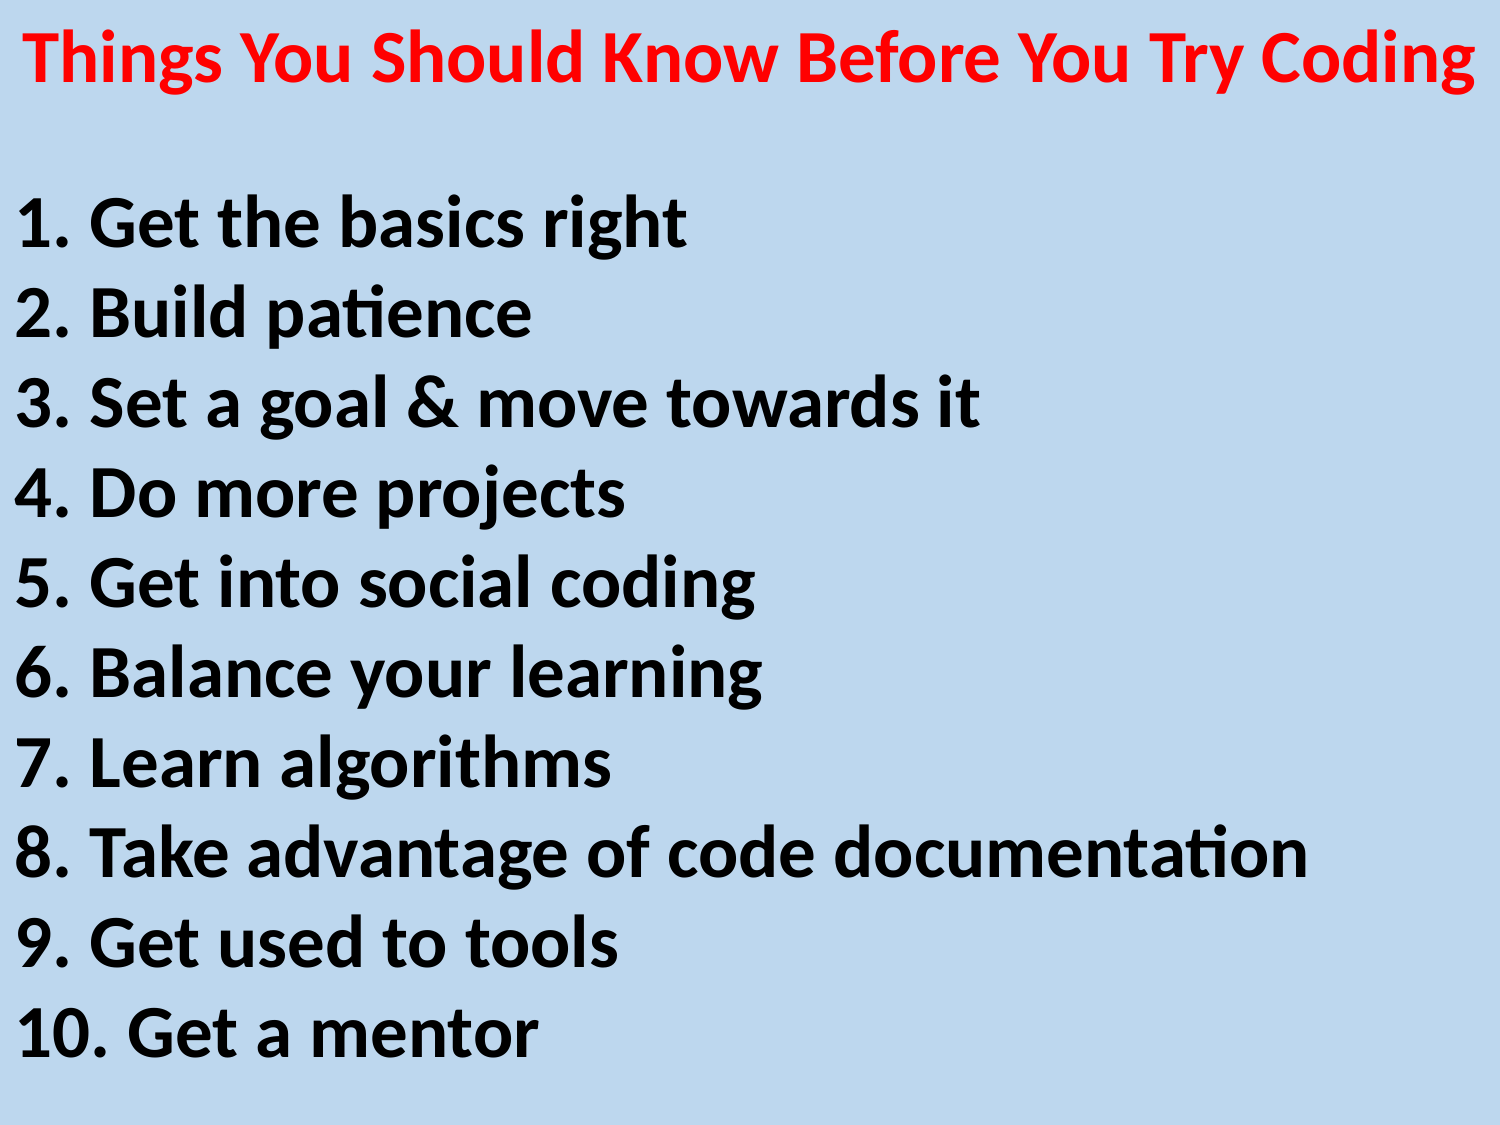

Things You Should Know Before You Try Coding

1. Get the basics right
2. Build patience
3. Set a goal & move towards it
4. Do more projects
5. Get into social coding
6. Balance your learning
7. Learn algorithms
8. Take advantage of code documentation
9. Get used to tools
10. Get a mentor